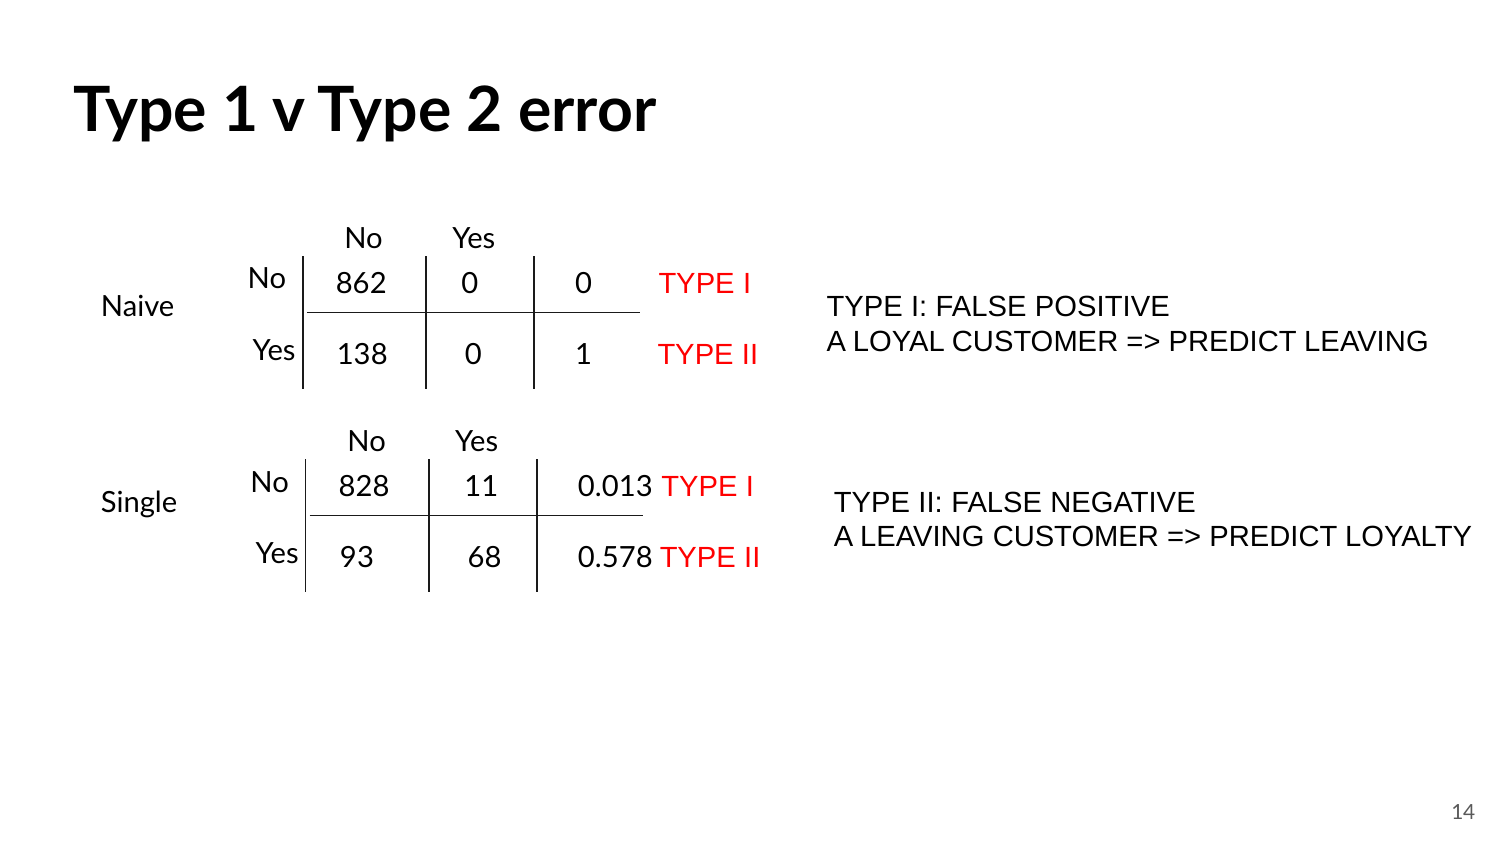

Type 1 v Type 2 error
No
Yes
No
862
0
0
TYPE I
Yes
138
0
1
TYPE II
Naive
TYPE I: FALSE POSITIVE
A LOYAL CUSTOMER => PREDICT LEAVING
No
Yes
No
828
11
0.013
TYPE I
Yes
93
68
0.578
TYPE II
Single
TYPE II: FALSE NEGATIVE
A LEAVING CUSTOMER => PREDICT LOYALTY
14